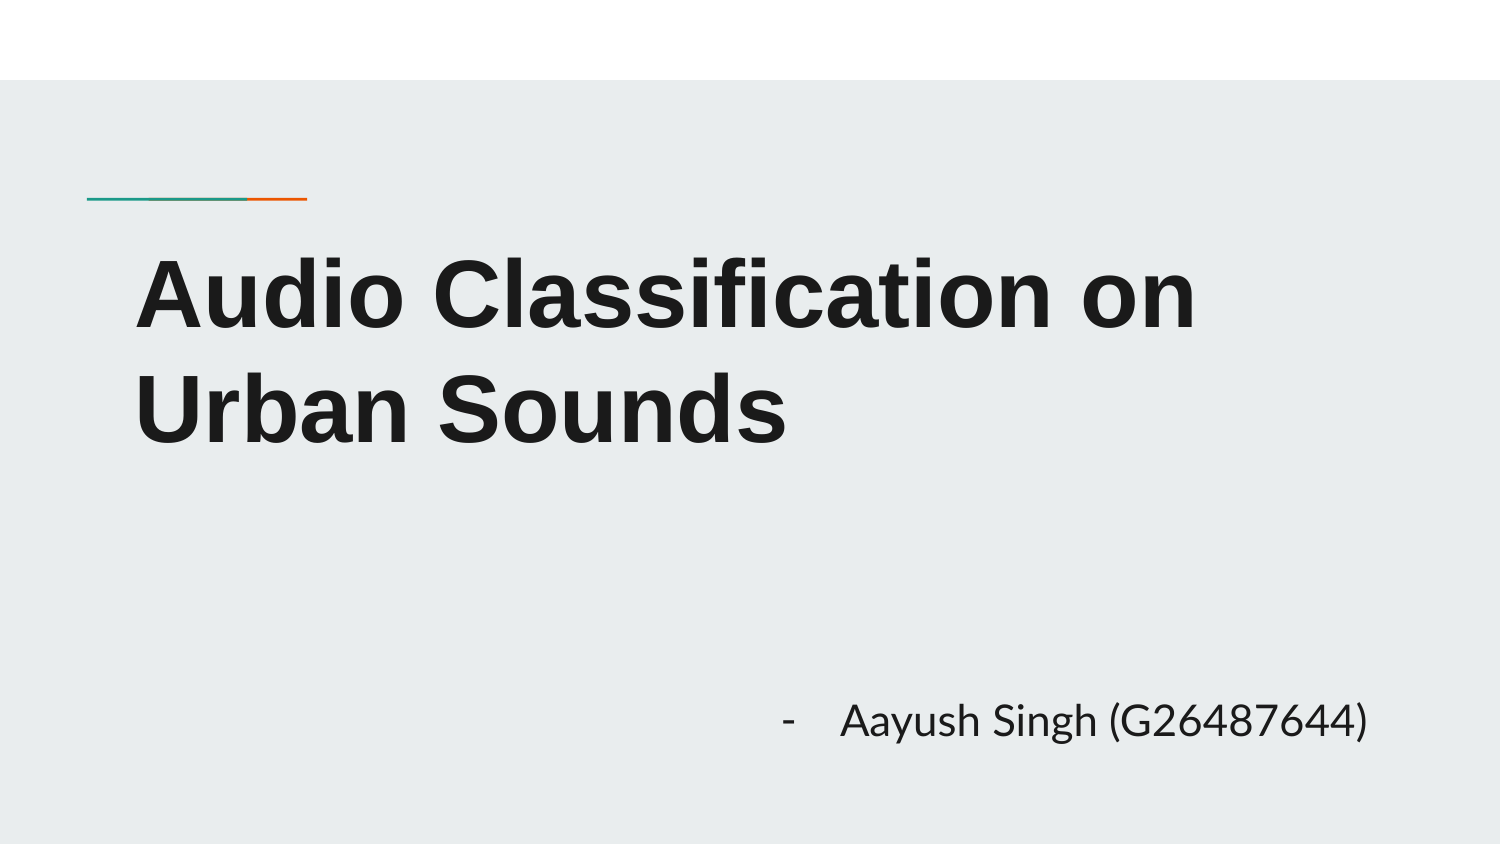

# Audio Classification on Urban Sounds
Aayush Singh (G26487644)